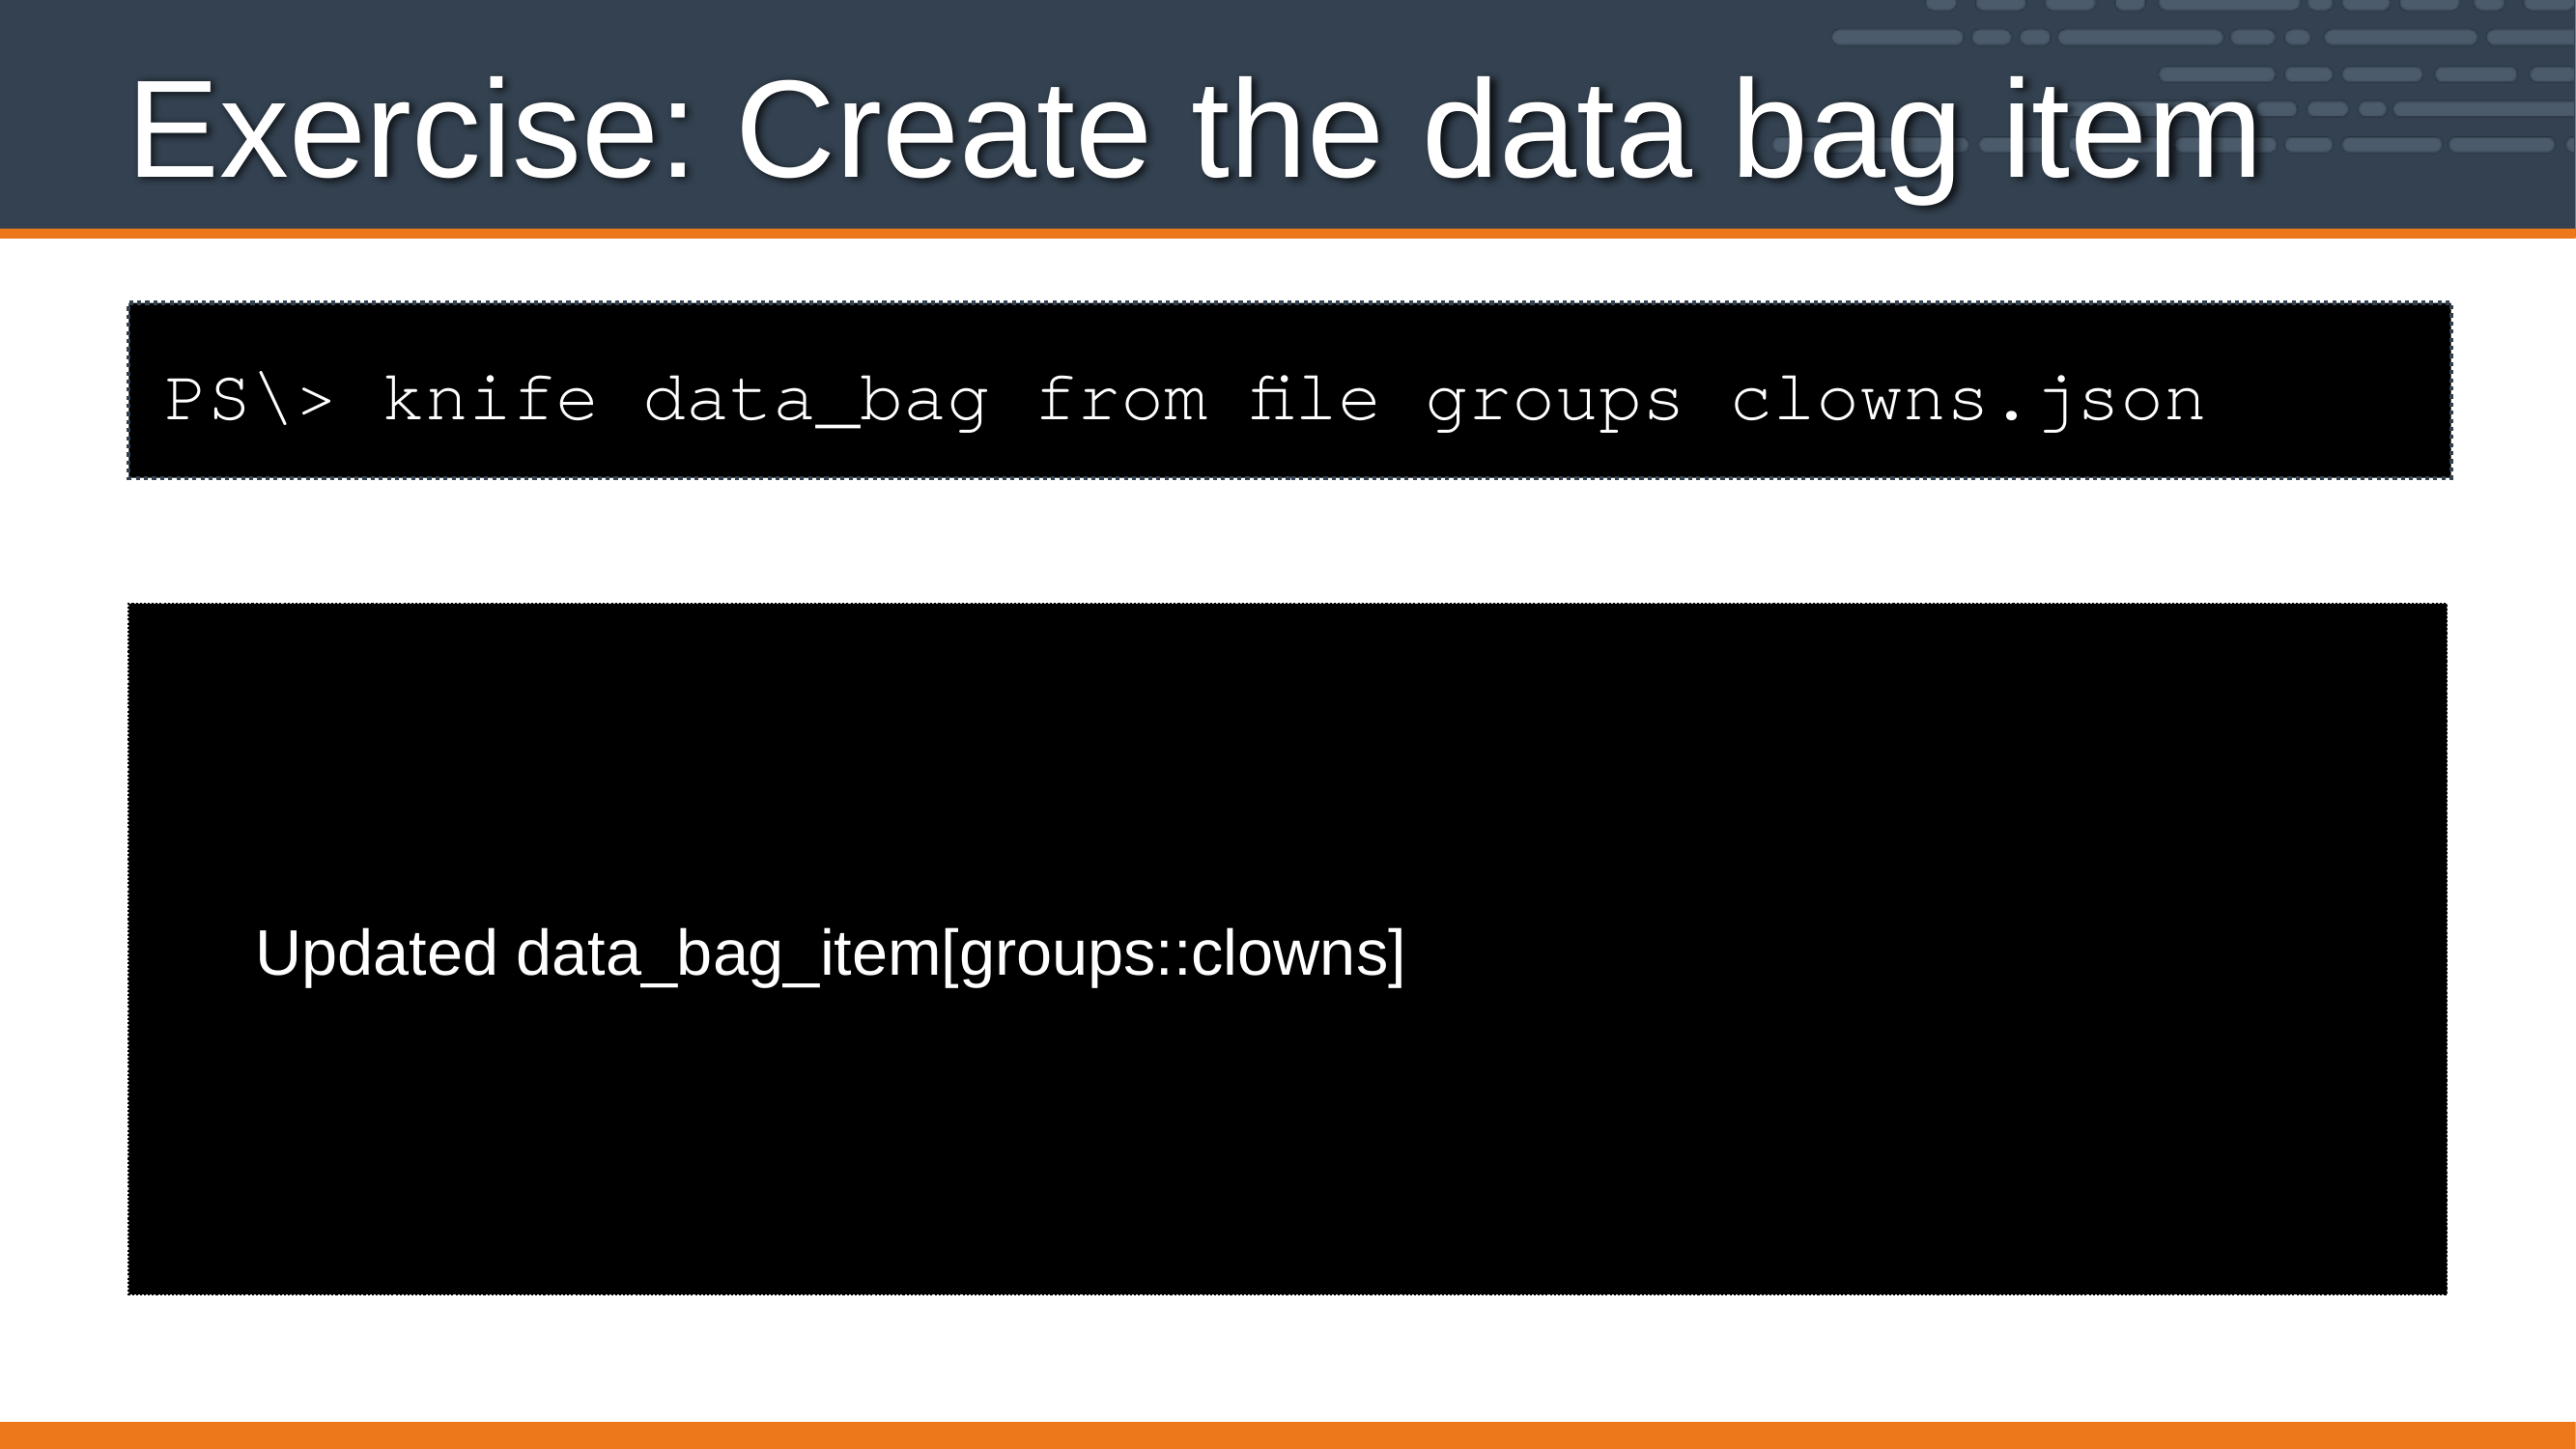

# Exercise: Create the data bag item

PS\> knife data_bag from file groups clowns.json

Updated data_bag_item[groups::clowns]